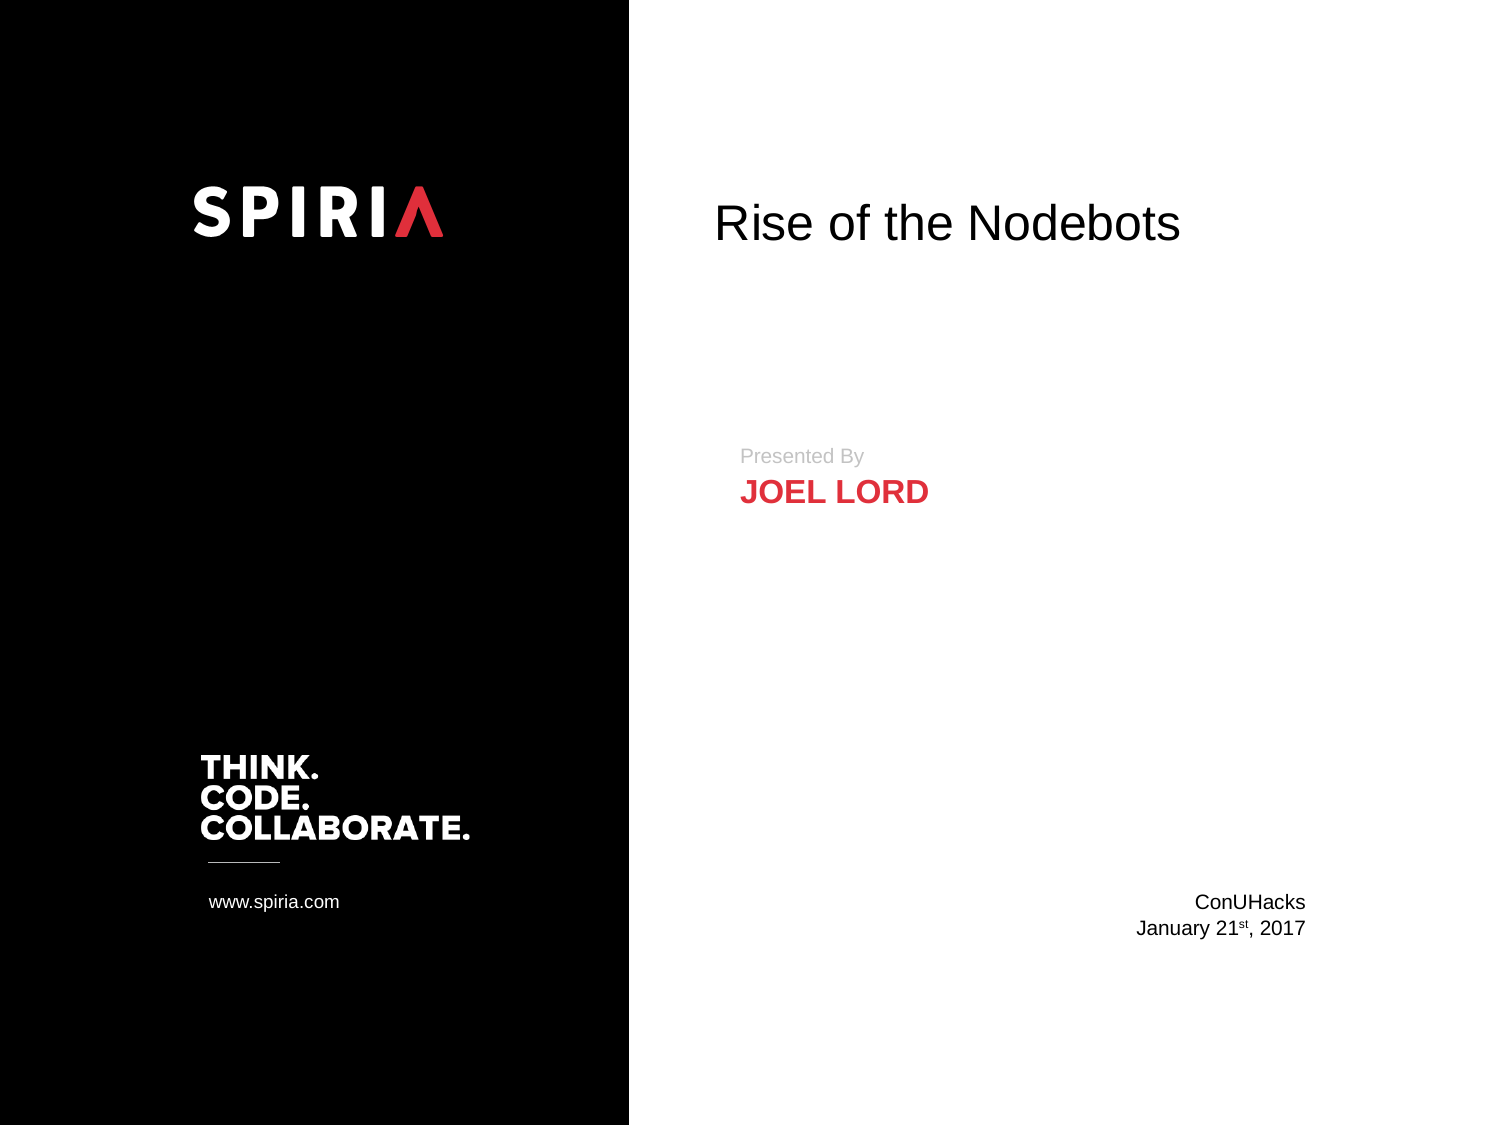

Rise of the Nodebots

Presented By
JOEL LORD

ConUHacks
January 21st, 2017